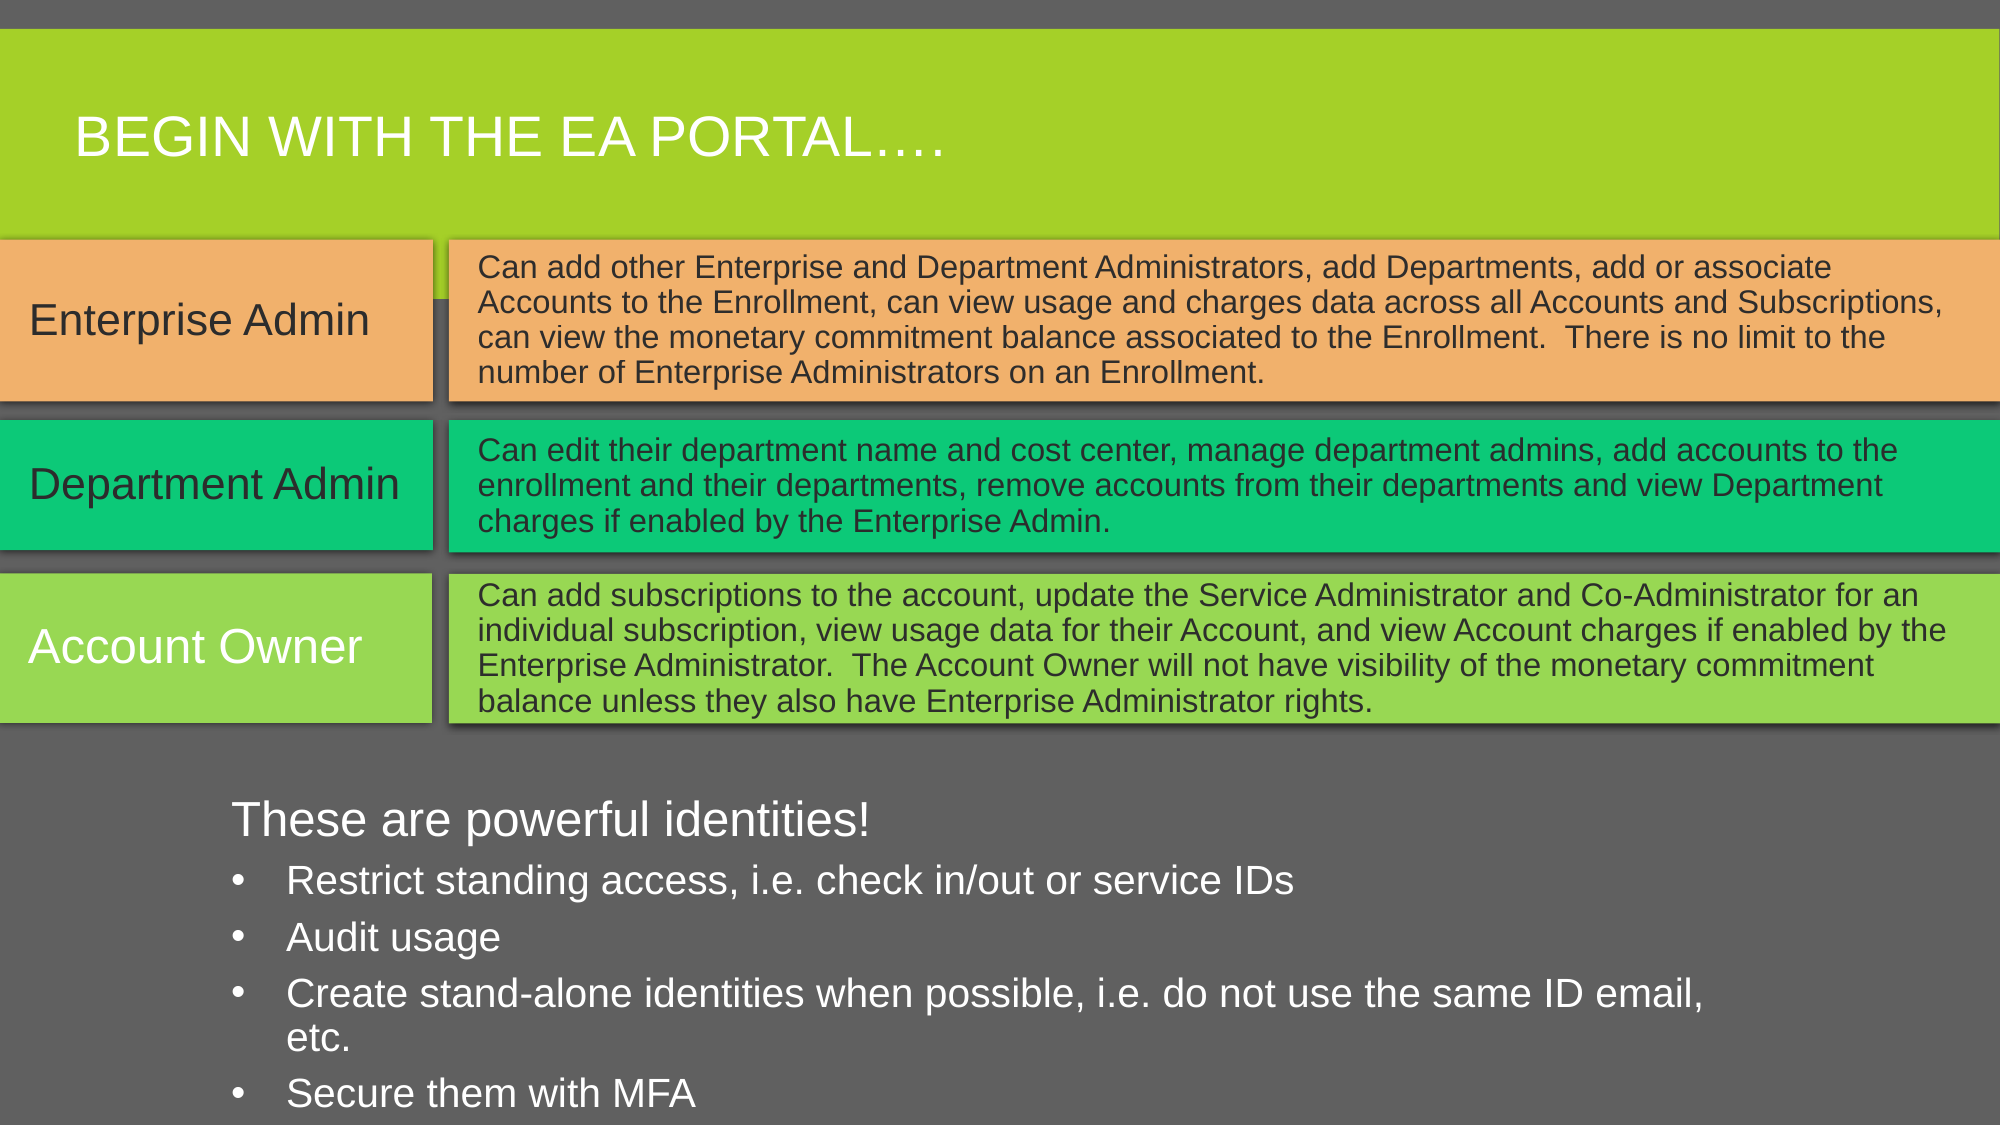

# Begin with the EA Portal….
Enterprise Admin
Can add other Enterprise and Department Administrators, add Departments, add or associate Accounts to the Enrollment, can view usage and charges data across all Accounts and Subscriptions, can view the monetary commitment balance associated to the Enrollment.  There is no limit to the number of Enterprise Administrators on an Enrollment.
Department Admin
Can edit their department name and cost center, manage department admins, add accounts to the enrollment and their departments, remove accounts from their departments and view Department charges if enabled by the Enterprise Admin.

Account Owner
Can add subscriptions to the account, update the Service Administrator and Co-Administrator for an individual subscription, view usage data for their Account, and view Account charges if enabled by the Enterprise Administrator.  The Account Owner will not have visibility of the monetary commitment balance unless they also have Enterprise Administrator rights.

These are powerful identities!
Restrict standing access, i.e. check in/out or service IDs
Audit usage
Create stand-alone identities when possible, i.e. do not use the same ID email, etc.
Secure them with MFA